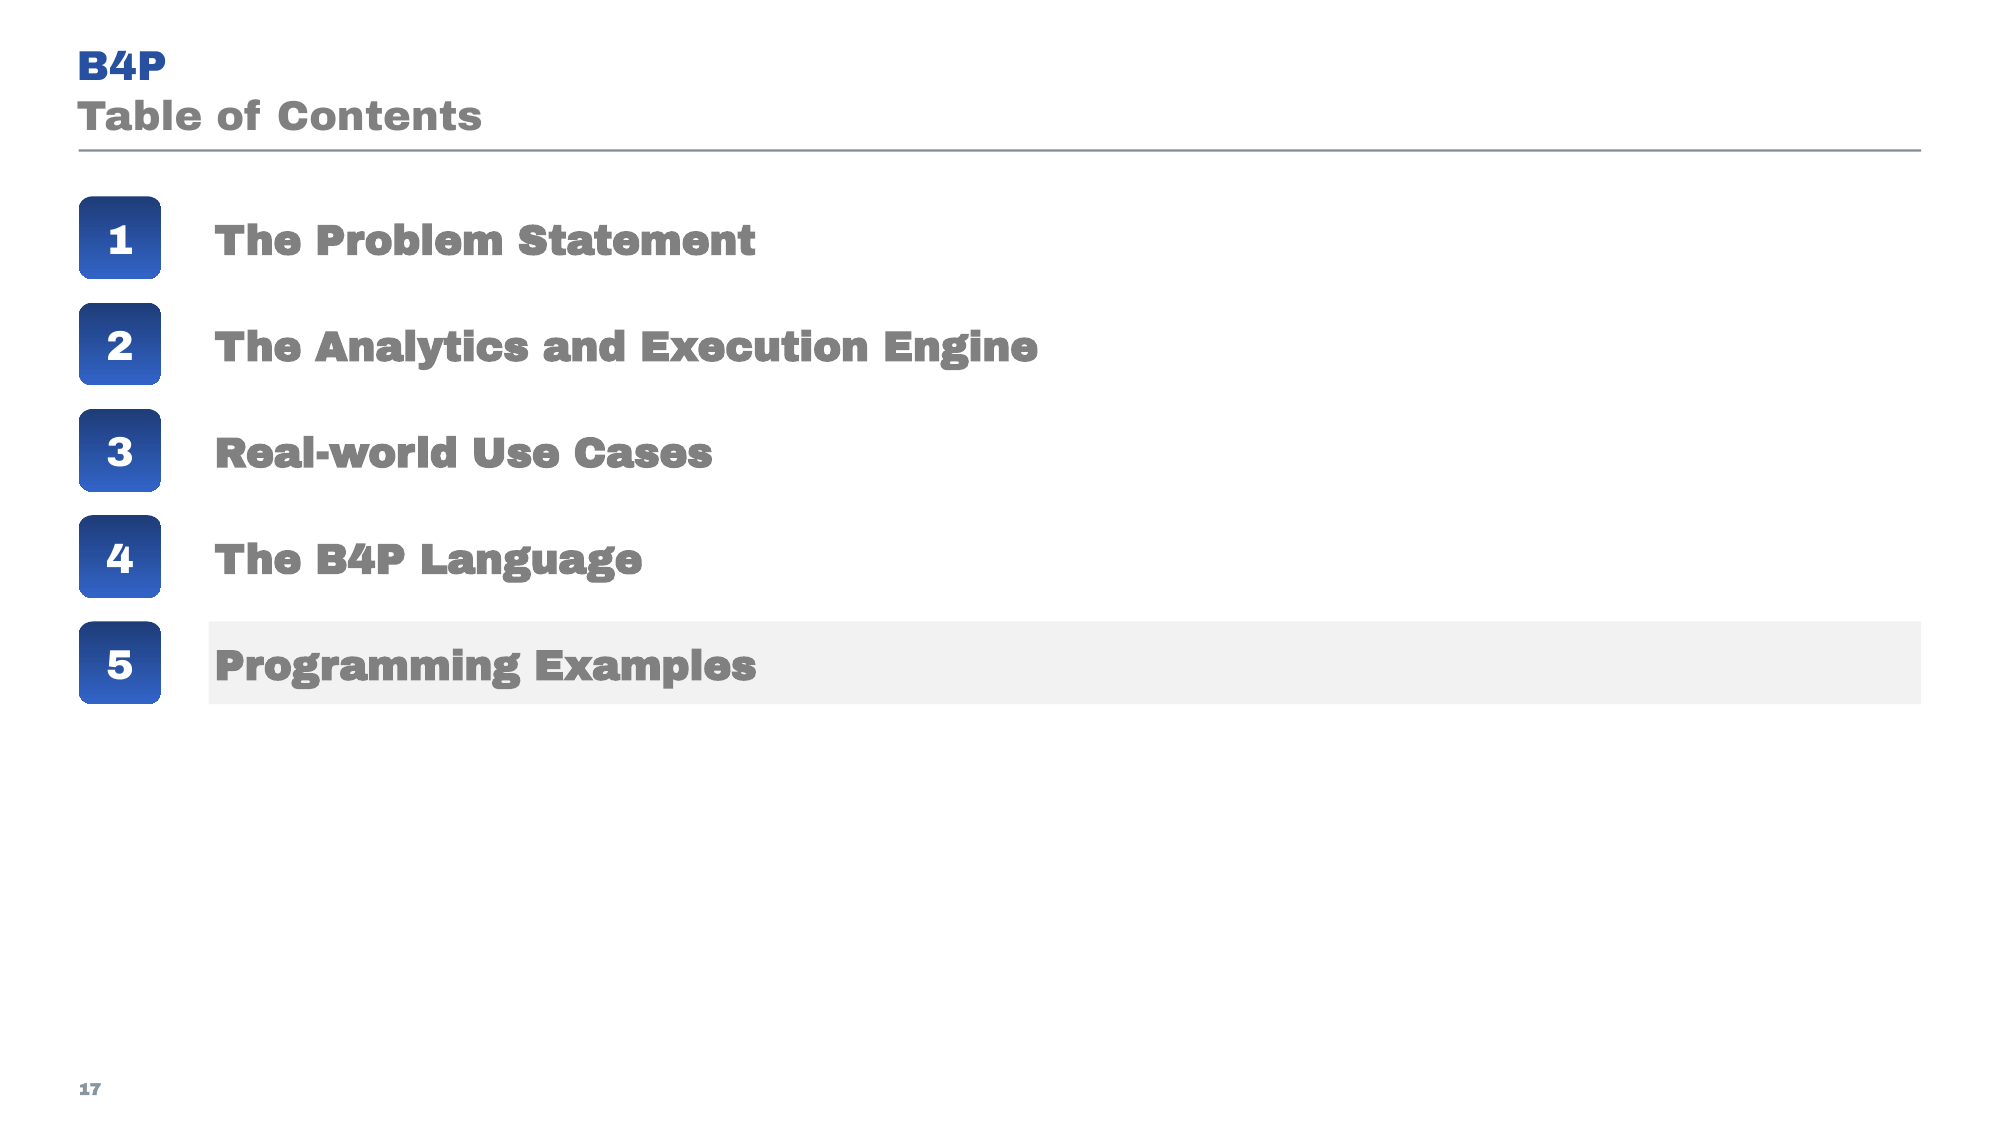

# B4P Table of Contents
1
The Problem Statement
2
The Analytics and Execution Engine
3
Real-world Use Cases
4
The B4P Language
5
Programming Examples